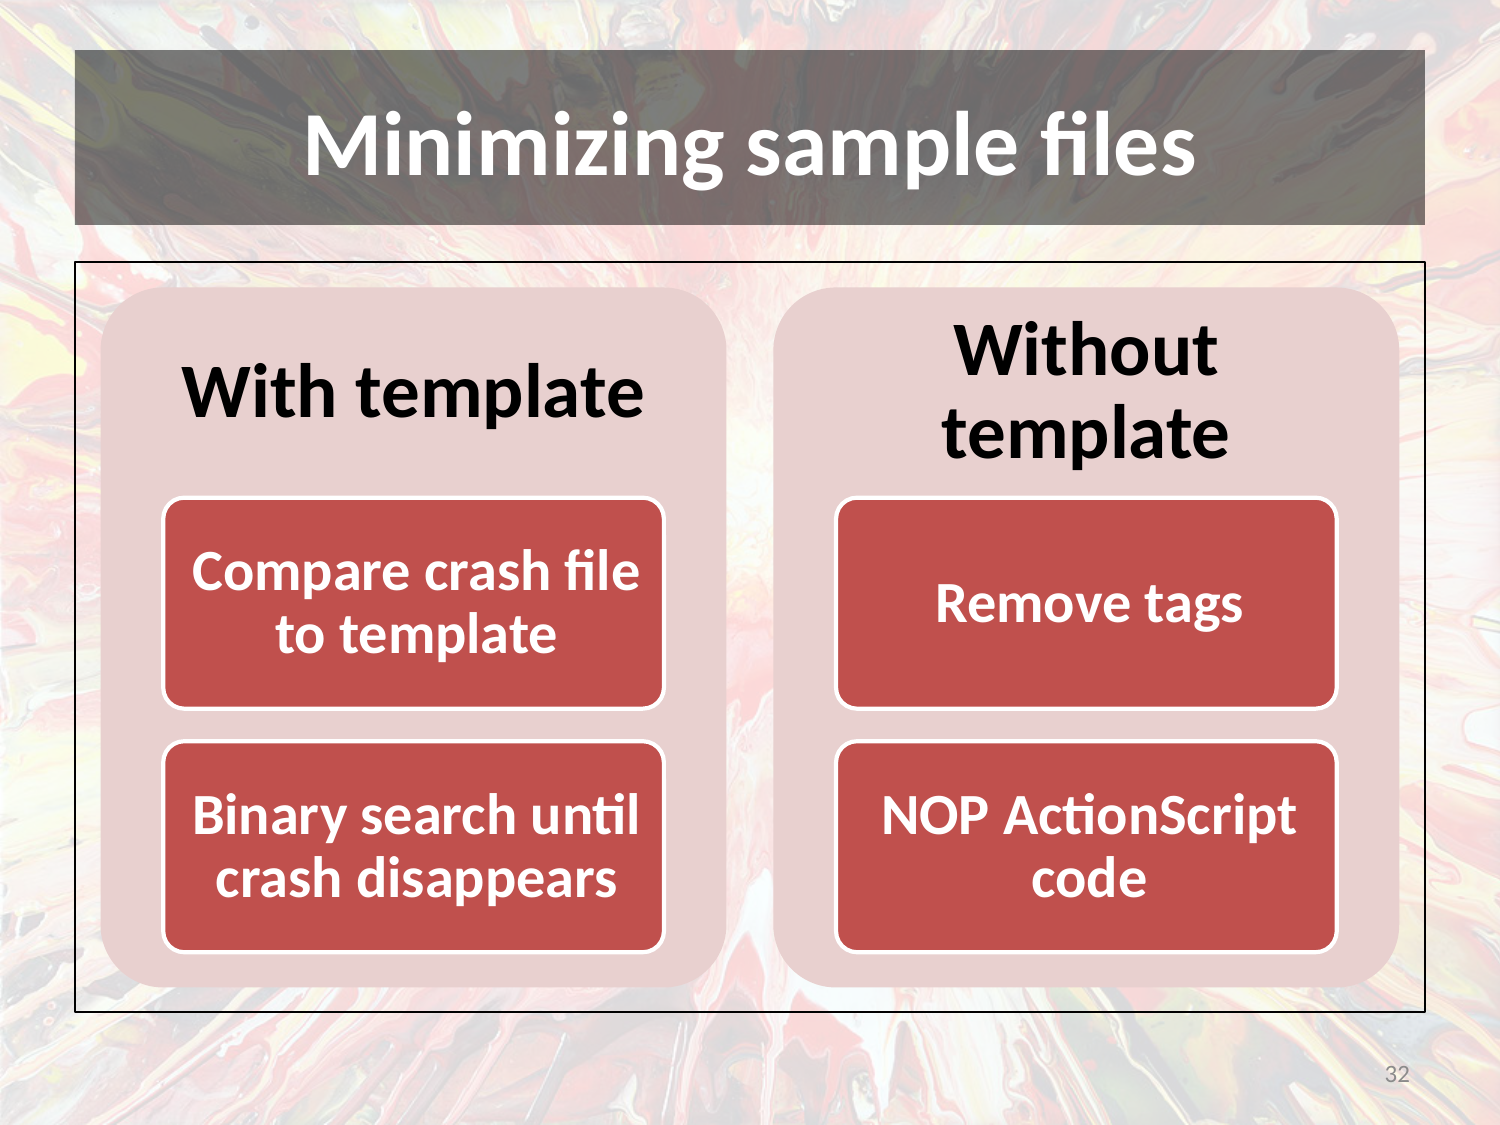

# Minimizing sample files
With template
Compare crash file to template
Binary search until crash disappears
Without template
Remove tags
NOP ActionScript code

32